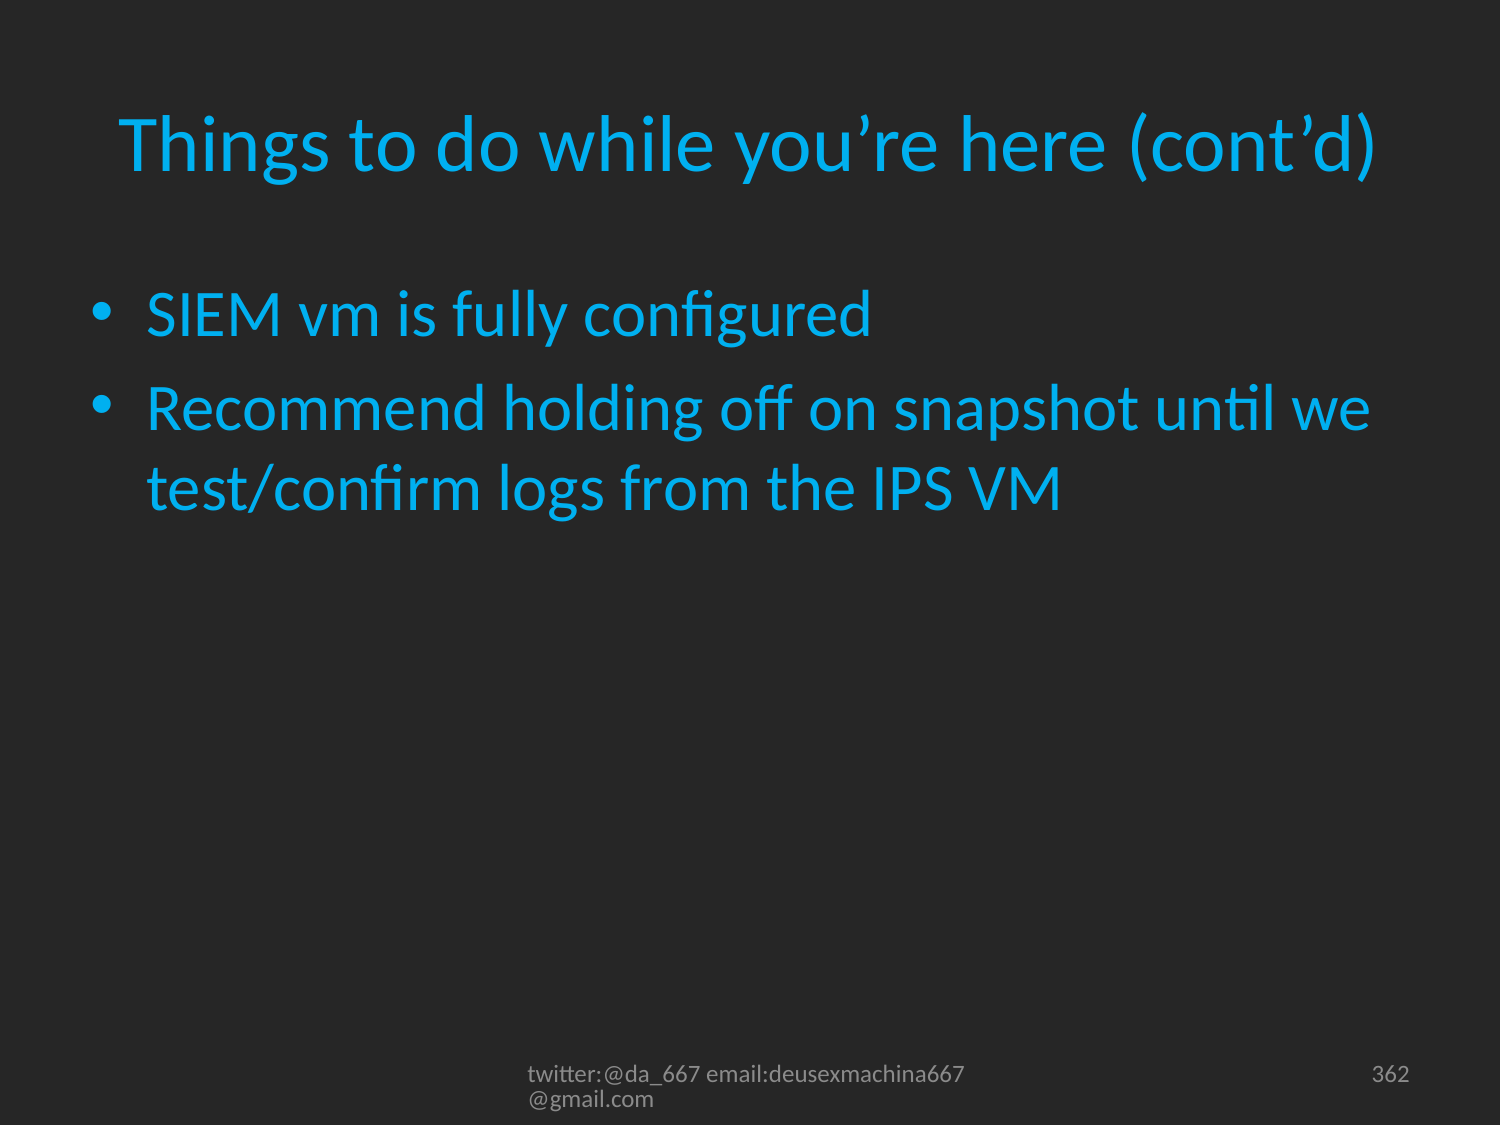

# Things to do while you’re here (cont’d)
SIEM vm is fully configured
Recommend holding off on snapshot until we test/confirm logs from the IPS VM
twitter:@da_667 email:deusexmachina667@gmail.com
362